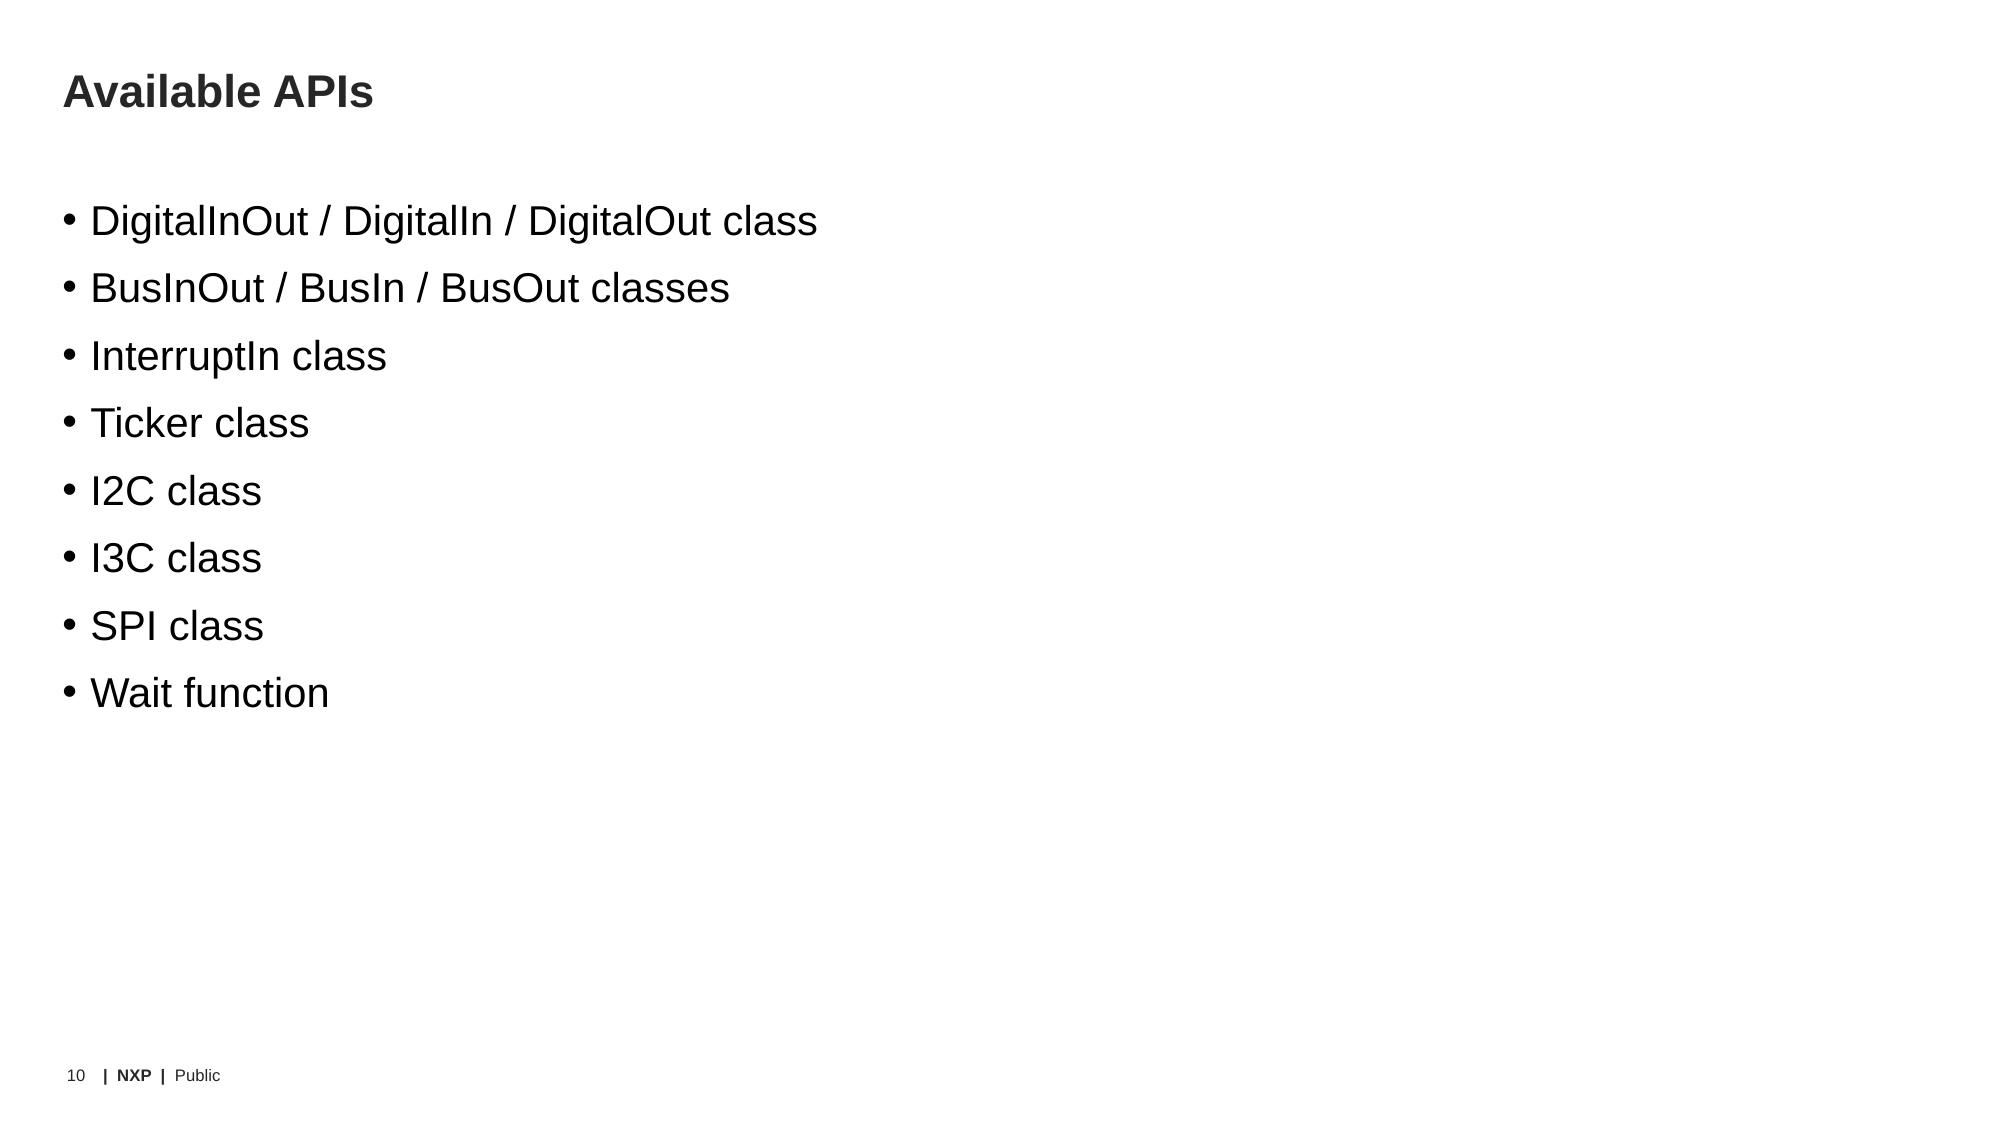

# Available APIs
DigitalInOut / DigitalIn / DigitalOut class
BusInOut / BusIn / BusOut classes
InterruptIn class
Ticker class
I2C class
I3C class
SPI class
Wait function